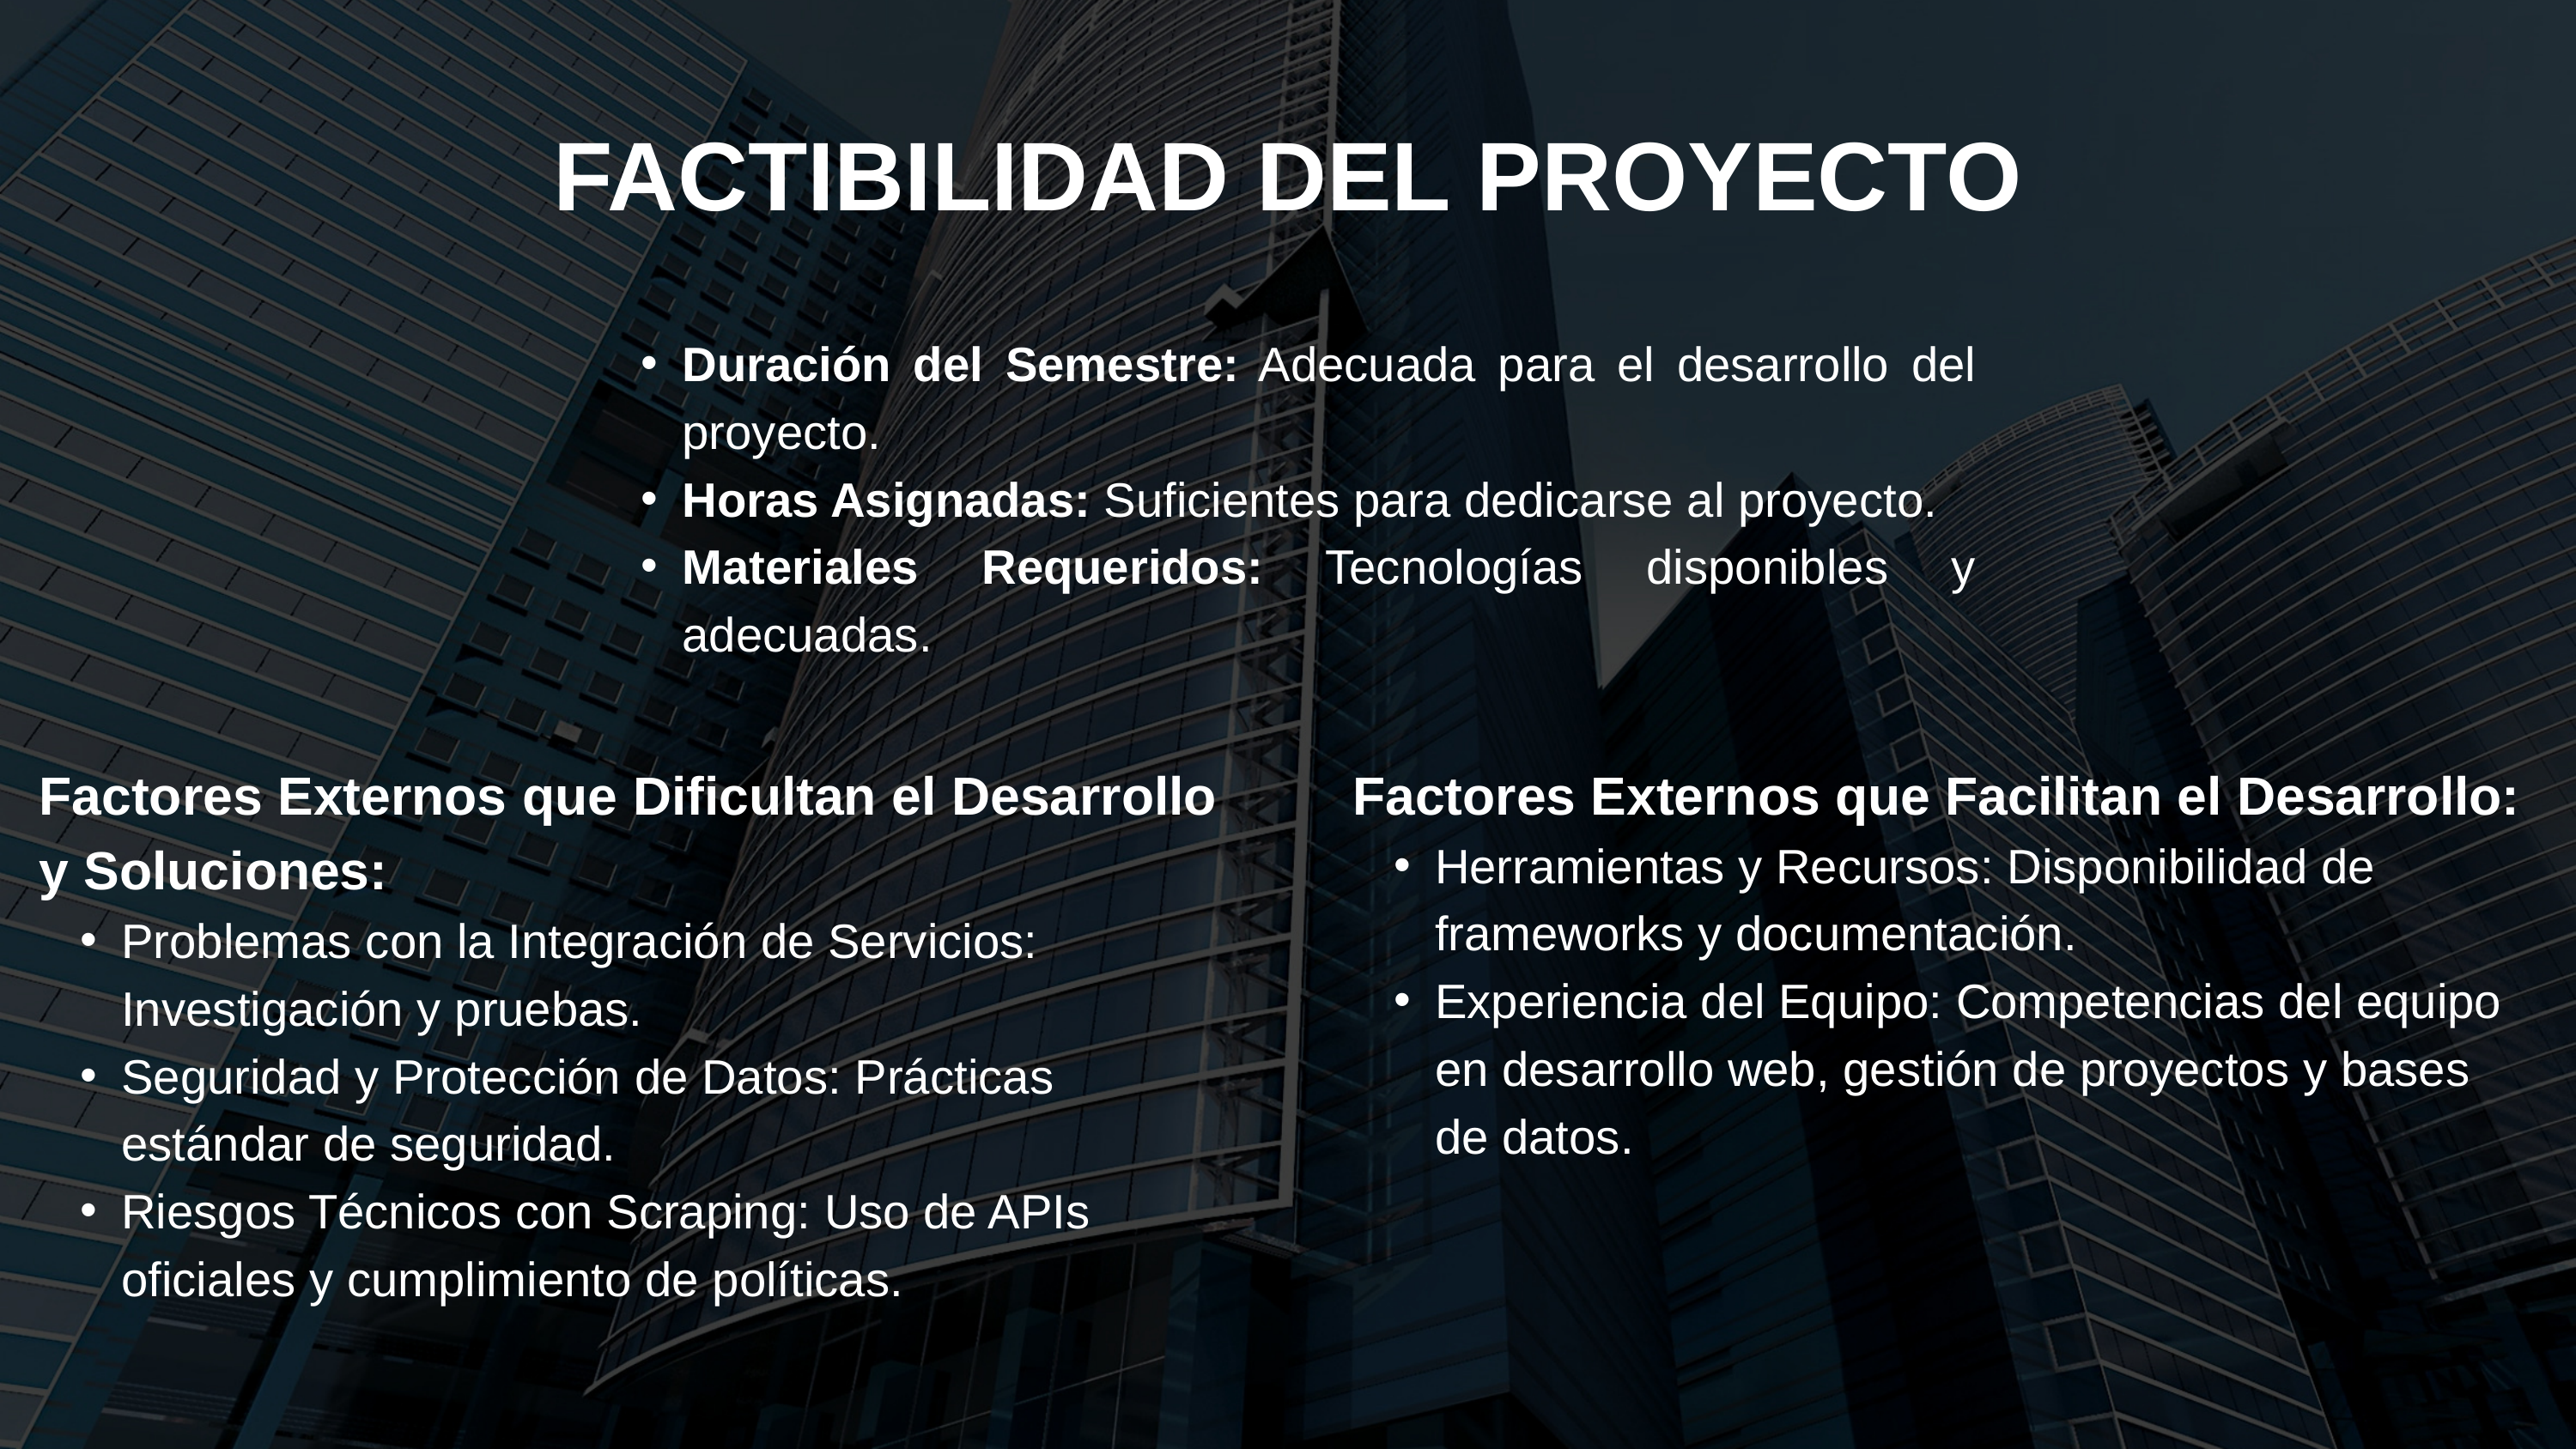

FACTIBILIDAD DEL PROYECTO
Duración del Semestre: Adecuada para el desarrollo del proyecto.
Horas Asignadas: Suficientes para dedicarse al proyecto.
Materiales Requeridos: Tecnologías disponibles y adecuadas.

Factores Externos que Dificultan el Desarrollo y Soluciones:
Problemas con la Integración de Servicios: Investigación y pruebas.
Seguridad y Protección de Datos: Prácticas estándar de seguridad.
Riesgos Técnicos con Scraping: Uso de APIs oficiales y cumplimiento de políticas.

Factores Externos que Facilitan el Desarrollo:
Herramientas y Recursos: Disponibilidad de frameworks y documentación.
Experiencia del Equipo: Competencias del equipo en desarrollo web, gestión de proyectos y bases de datos.